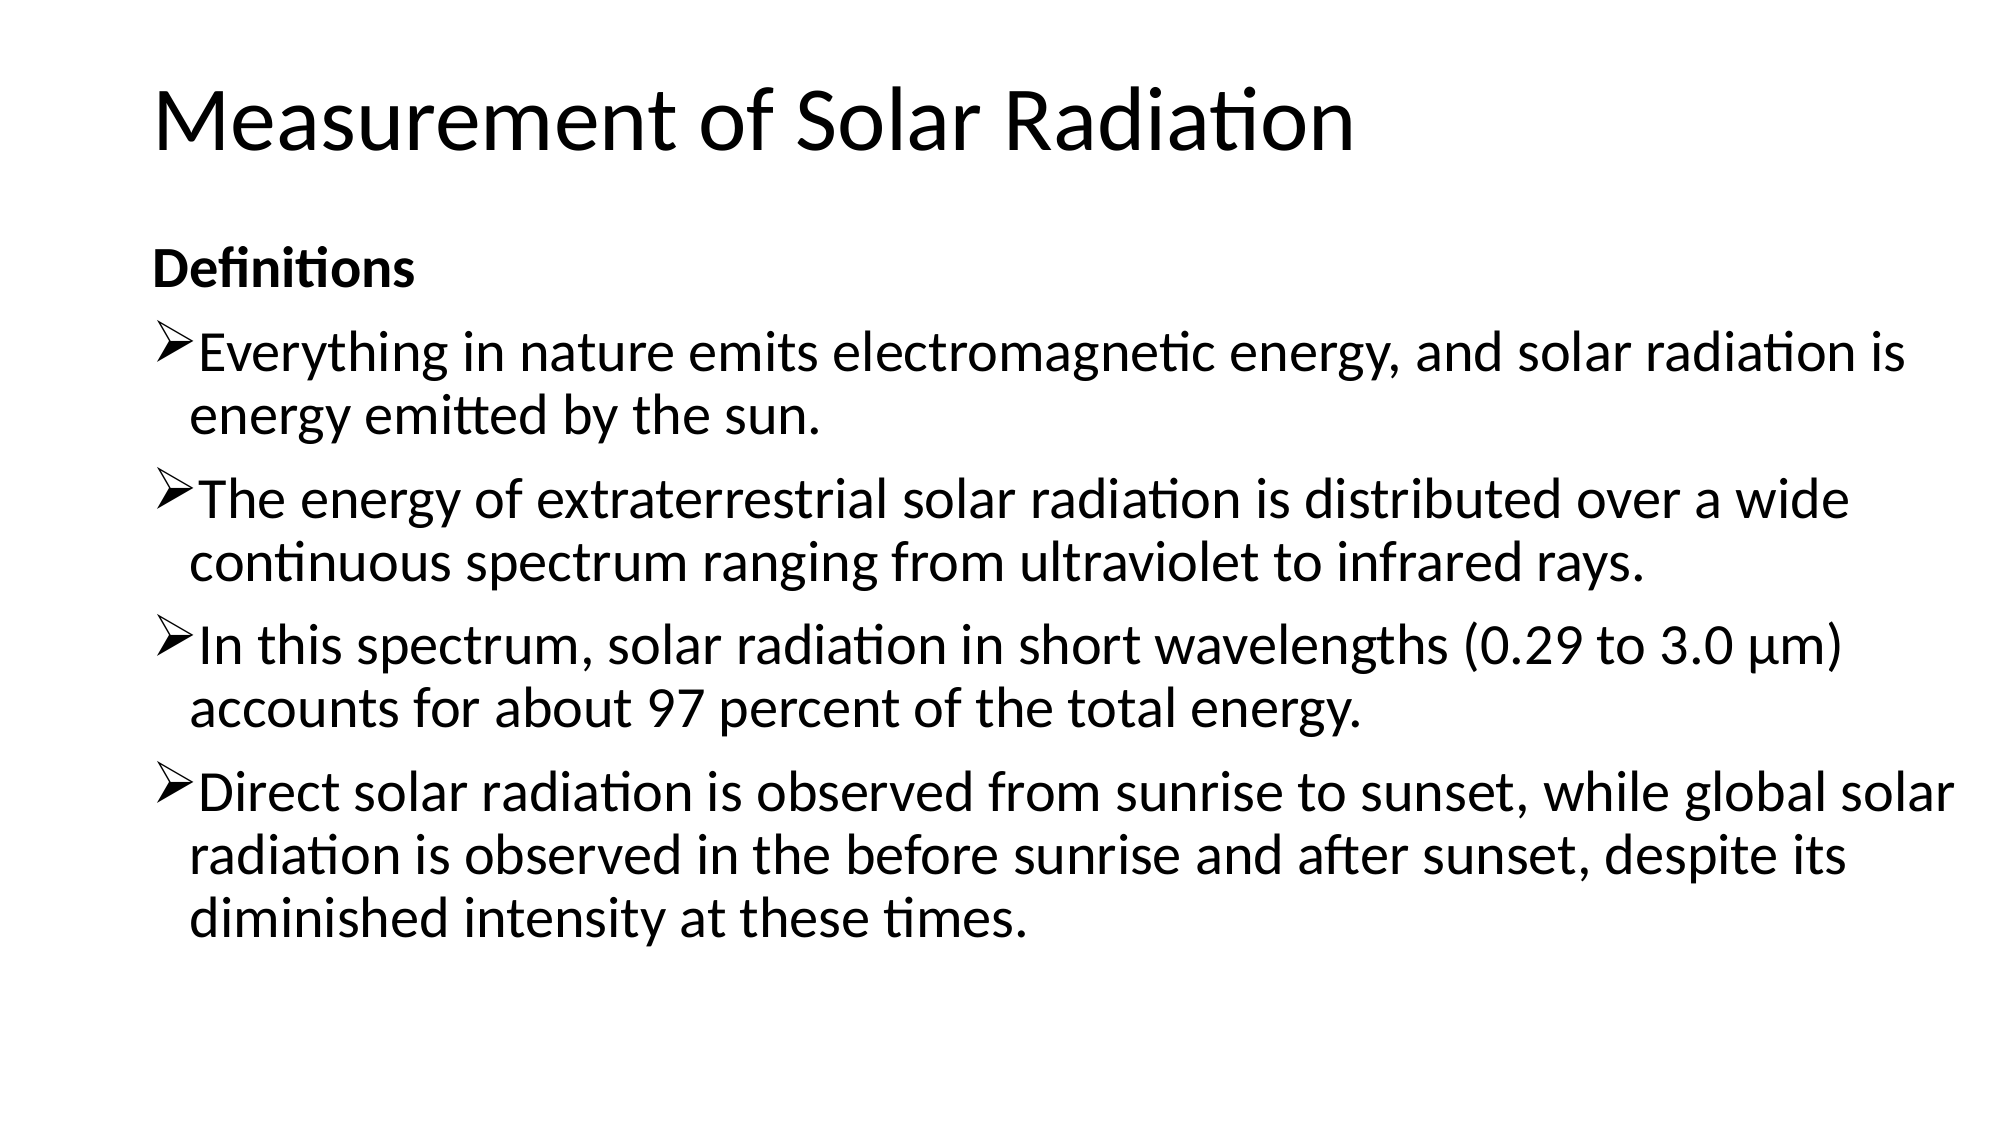

# Measurement of Solar Radiation
Definitions
Everything in nature emits electromagnetic energy, and solar radiation is energy emitted by the sun.
The energy of extraterrestrial solar radiation is distributed over a wide continuous spectrum ranging from ultraviolet to infrared rays.
In this spectrum, solar radiation in short wavelengths (0.29 to 3.0 μm) accounts for about 97 percent of the total energy.
Direct solar radiation is observed from sunrise to sunset, while global solar radiation is observed in the before sunrise and after sunset, despite its diminished intensity at these times.